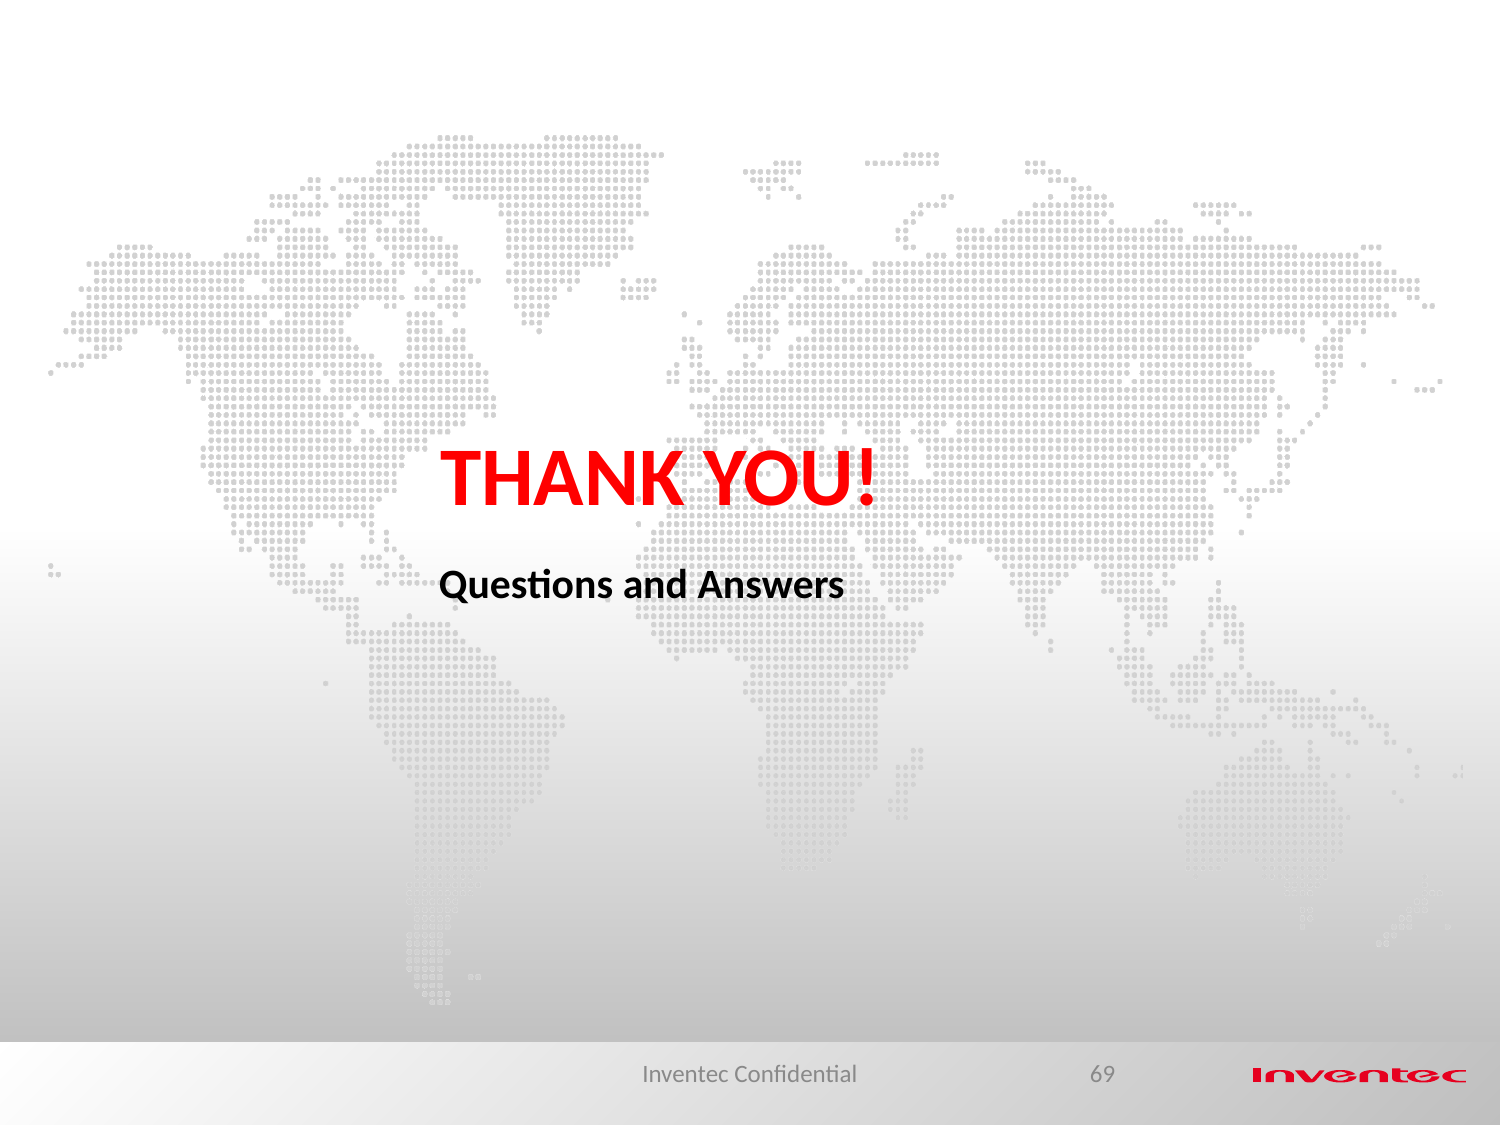

# Thank YOU!
Questions and Answers
Inventec Confidential
69